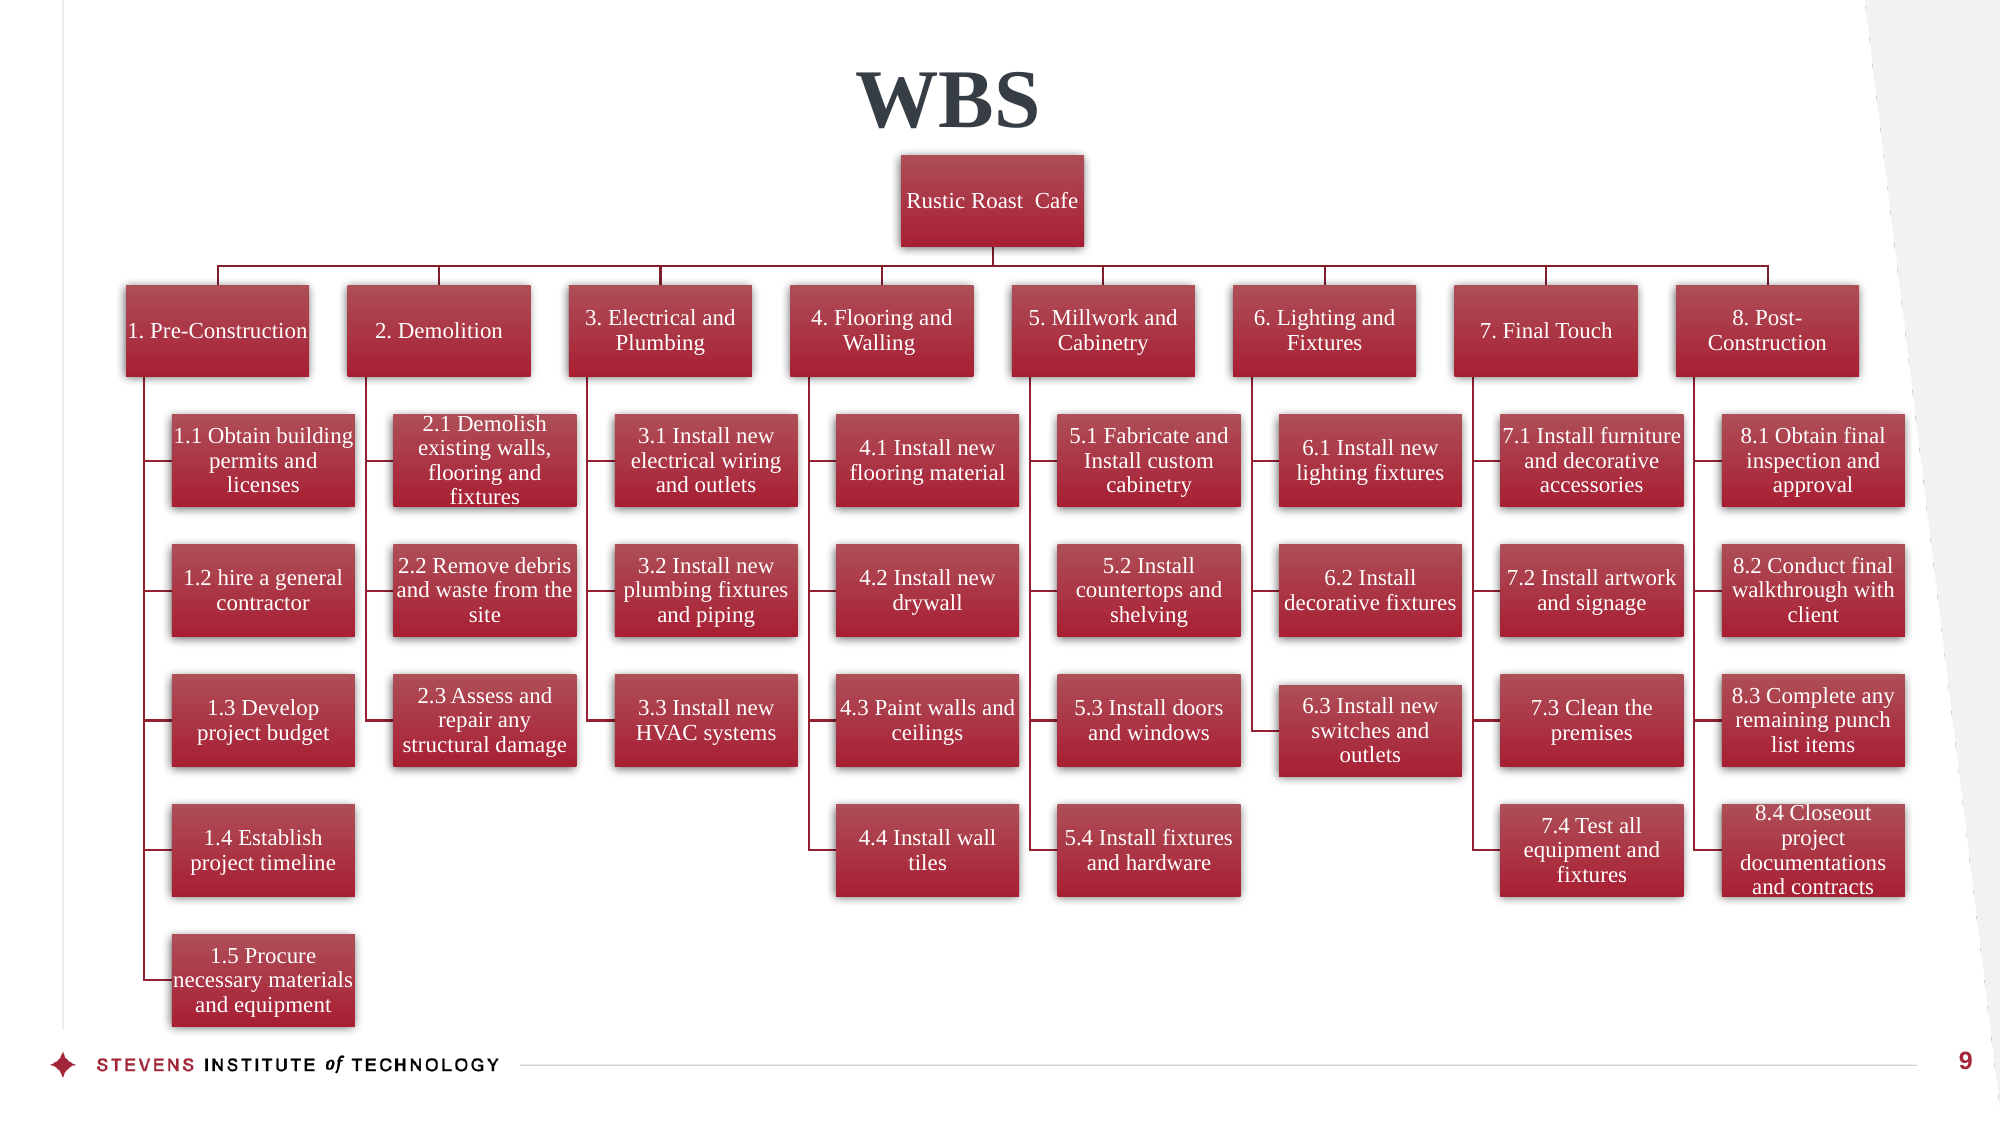

WBS
Rustic Roast  Cafe
1. Pre-Construction
1.1 Obtain building permits and licenses
1.2 hire a general contractor
1.3 Develop project budget
1.4 Establish project timeline
1.5 Procure necessary materials and equipment
2. Demolition
2.1 Demolish existing walls, flooring and fixtures
2.2 Remove debris and waste from the site
2.3 Assess and repair any structural damage
3. Electrical and Plumbing
3.1 Install new electrical wiring and outlets
3.2 Install new plumbing fixtures and piping
3.3 Install new HVAC systems
4. Flooring and Walling
4.1 Install new flooring material
4.2 Install new drywall
4.3 Paint walls and ceilings
4.4 Install wall tiles
5. Millwork and Cabinetry
5.1 Fabricate and Install custom cabinetry
5.2 Install countertops and shelving
5.3 Install doors and windows
5.4 Install fixtures and hardware
6. Lighting and Fixtures
6.1 Install new lighting fixtures
6.2 Install decorative fixtures
6.3 Install new switches and outlets
7. Final Touch
7.1 Install furniture and decorative accessories
7.2 Install artwork and signage
7.3 Clean the premises
7.4 Test all equipment and fixtures
8. Post-Construction
8.1 Obtain final inspection and approval
8.2 Conduct final walkthrough with client
8.3 Complete any remaining punch list items
8.4 Closeout project documentations and contracts
9